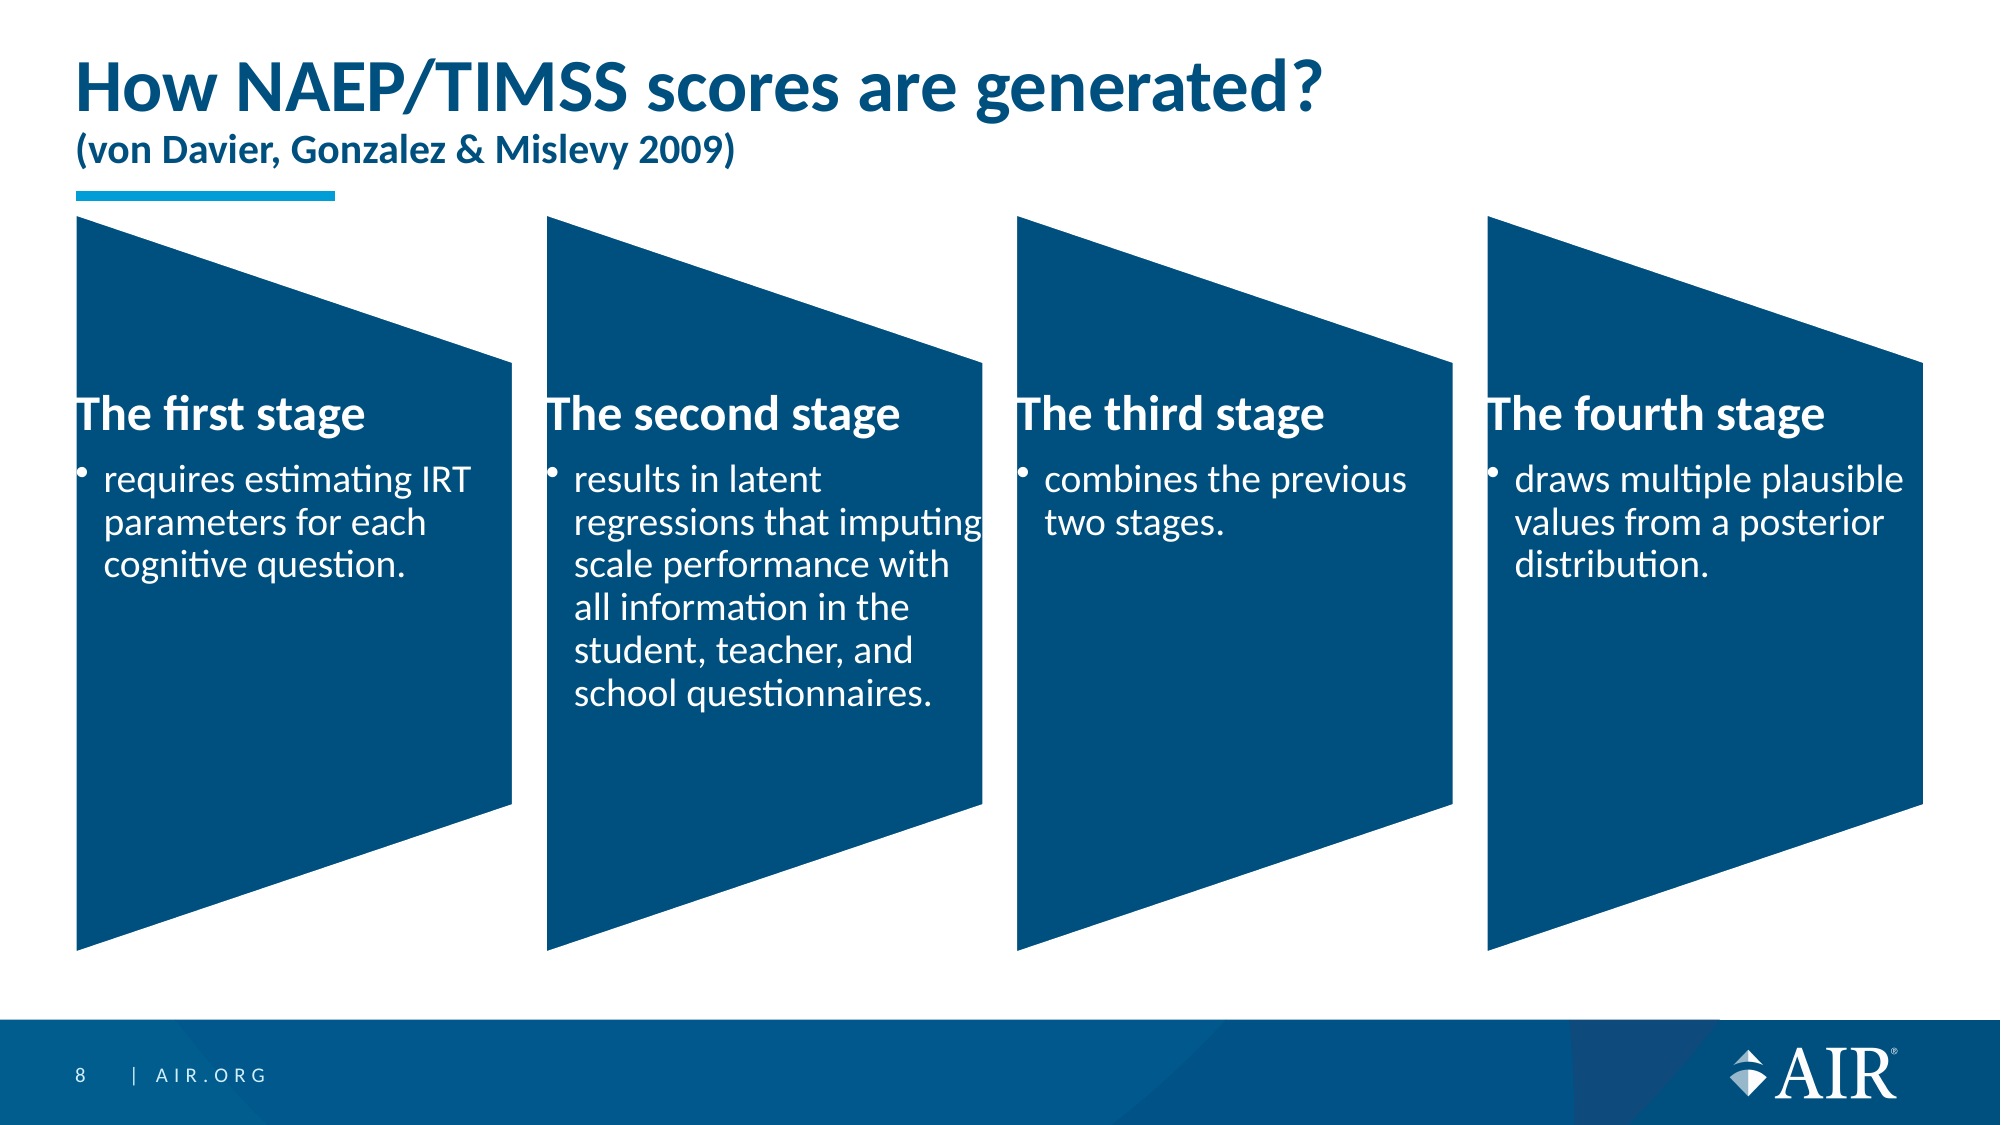

# How NAEP/TIMSS scores are generated? (von Davier, Gonzalez & Mislevy 2009)
The first stage
requires estimating IRT parameters for each cognitive question.
The second stage
results in latent regressions that imputing scale performance with all information in the student, teacher, and school questionnaires.
The third stage
combines the previous two stages.
The fourth stage
draws multiple plausible values from a posterior distribution.
8